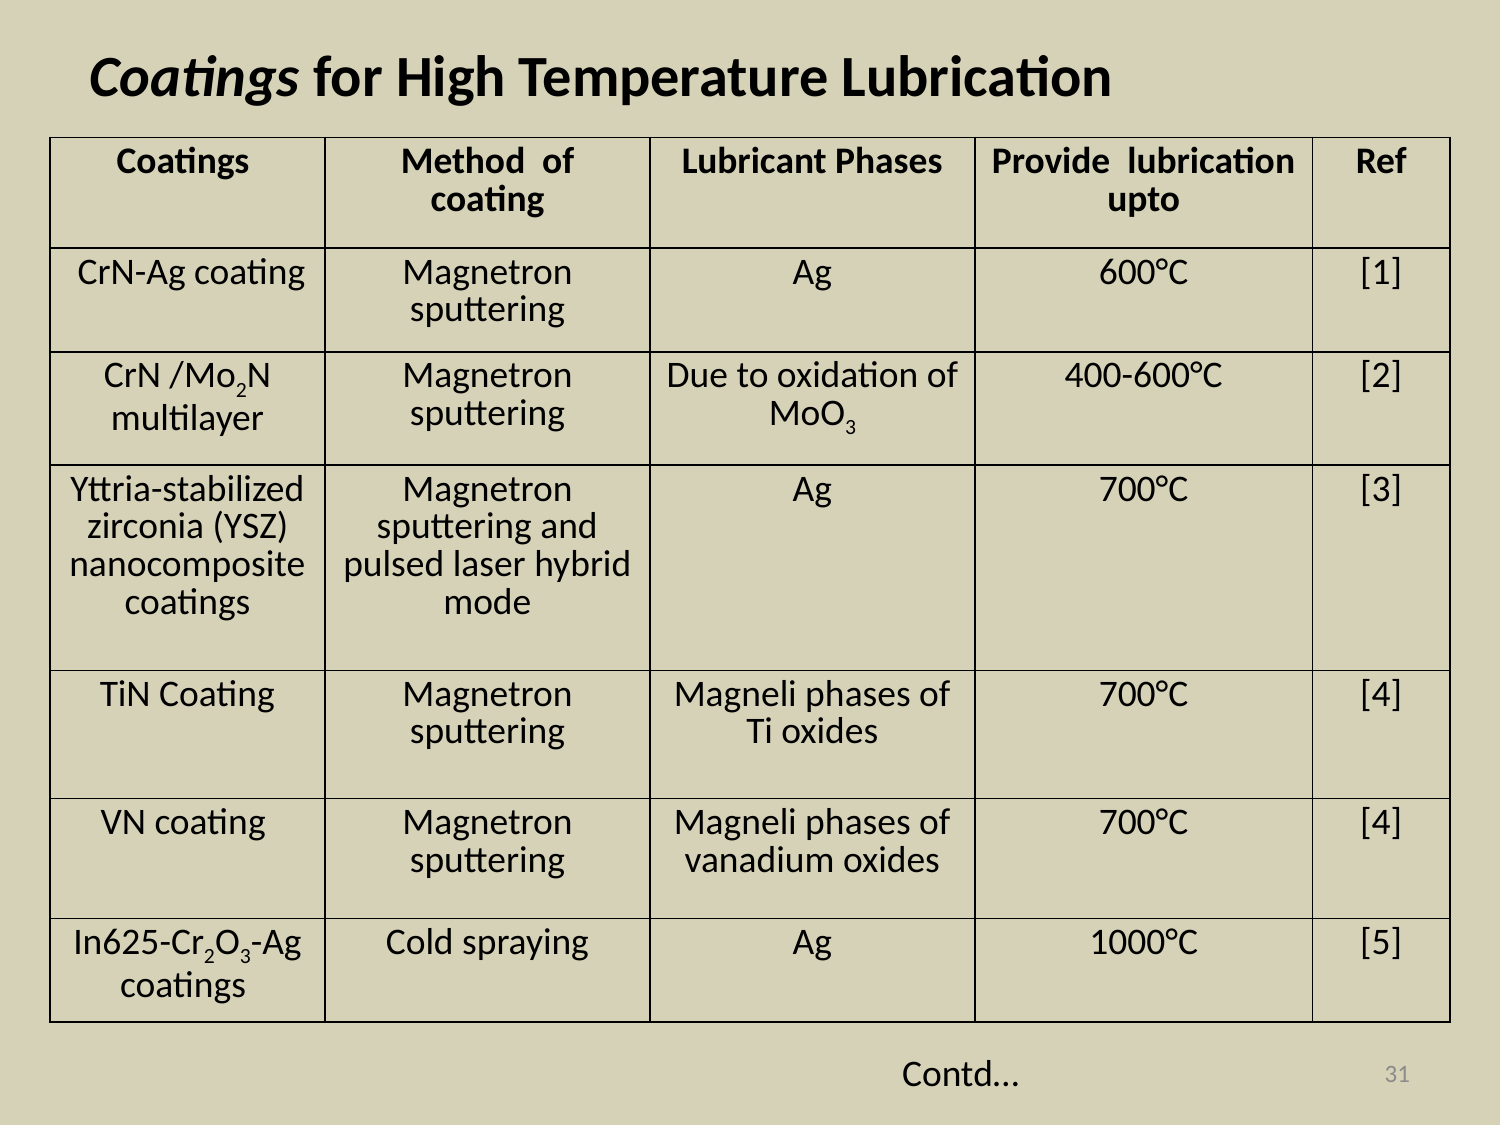

Coatings for High Temperature Lubrication

| Coatings | Method of coating | Lubricant Phases | Provide lubrication upto | Ref |
| --- | --- | --- | --- | --- |
| CrN-Ag coating | Magnetron sputtering | Ag | 600°C | [1] |
| CrN /Mo2N multilayer | Magnetron sputtering | Due to oxidation of MoO3 | 400-600°C | [2] |
| Yttria-stabilized zirconia (YSZ) nanocomposite coatings | Magnetron sputtering and pulsed laser hybrid mode | Ag | 700°C | [3] |
| TiN Coating | Magnetron sputtering | Magneli phases of Ti oxides | 700°C | [4] |
| VN coating | Magnetron sputtering | Magneli phases of vanadium oxides | 700°C | [4] |
| In625-Cr2O3-Ag coatings | Cold spraying | Ag | 1000°C | [5] |
Contd…
31